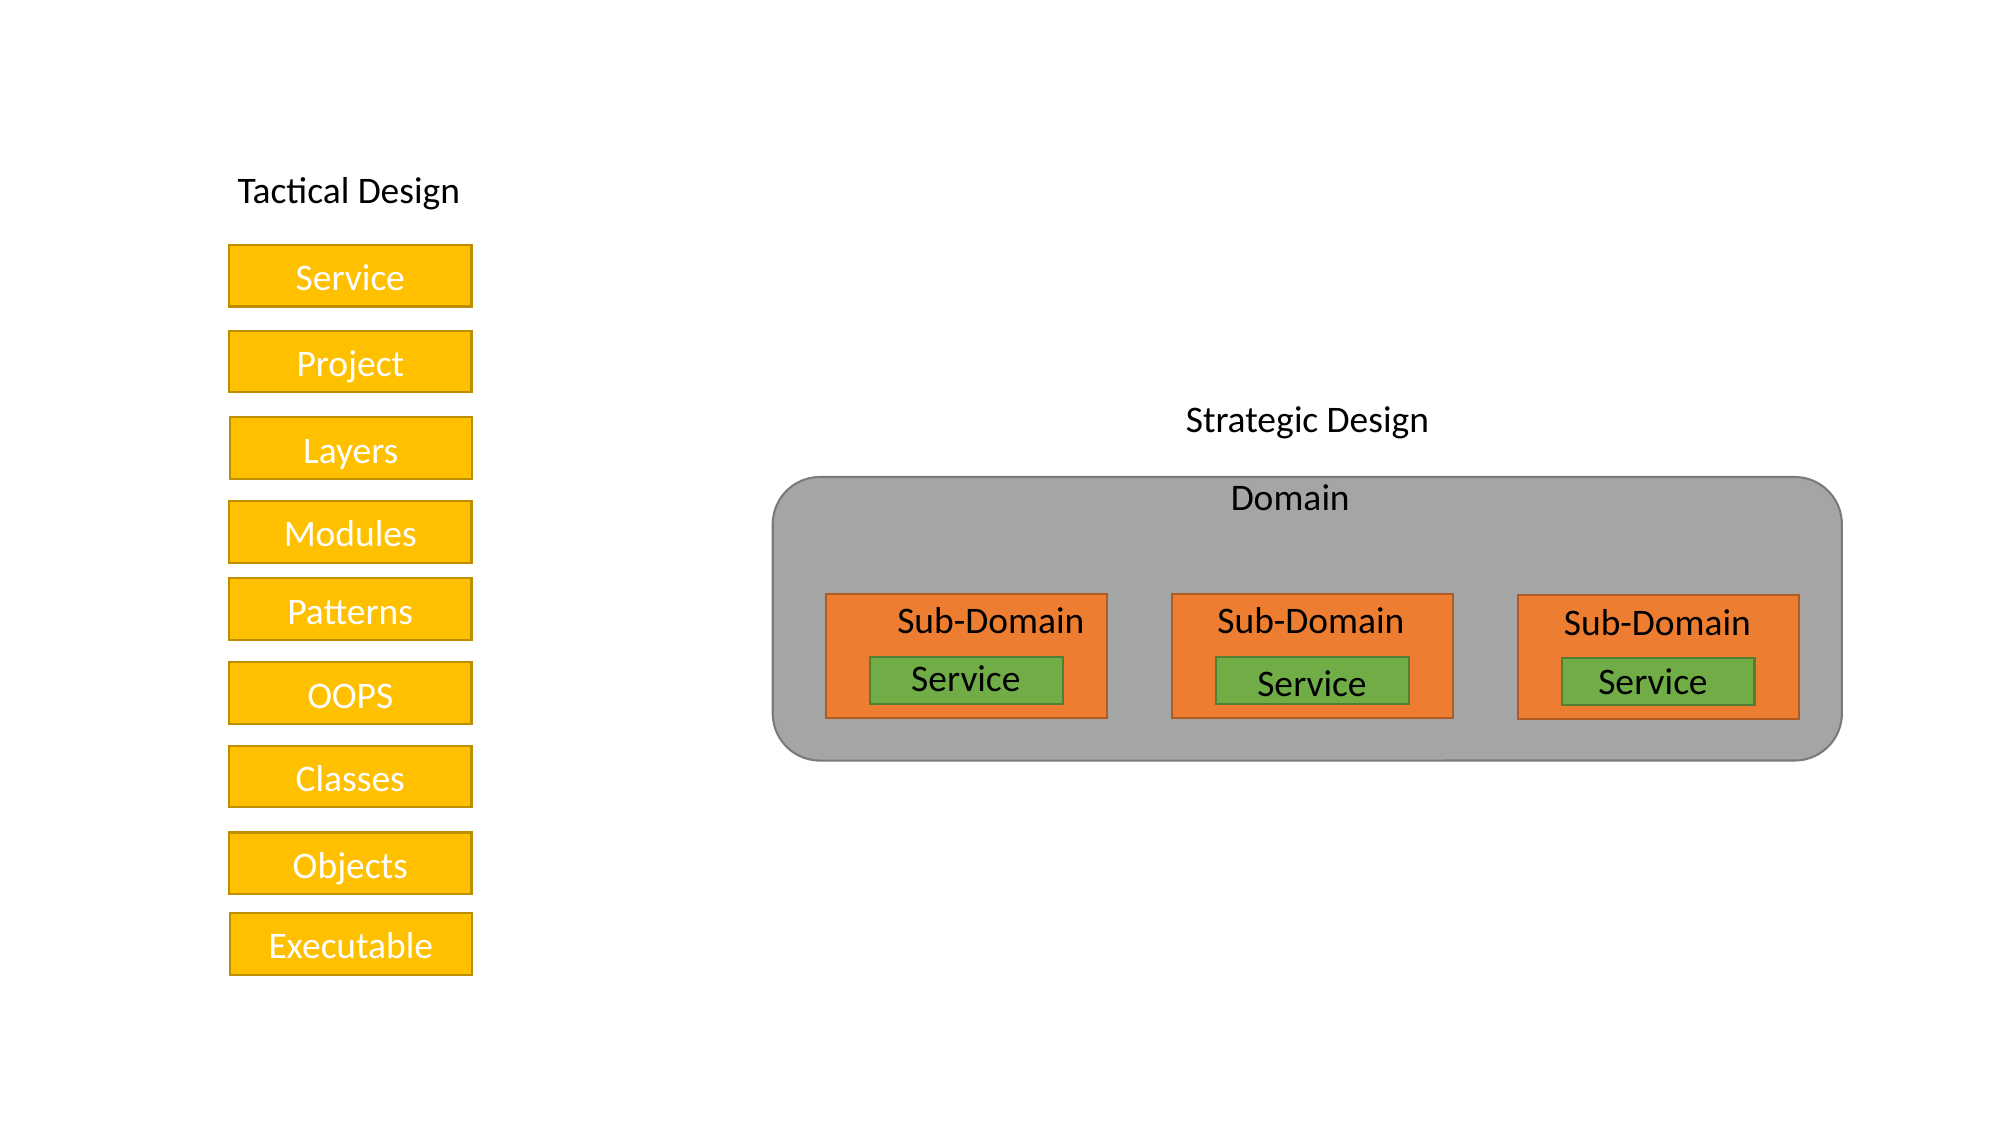

Tactical Design
Service
Project
Strategic Design
Layers
Domain

Modules
Patterns
Sub-Domain
Sub-Domain
Sub-Domain

Service
Service
Service

OOPS
Classes
Objects
Executable